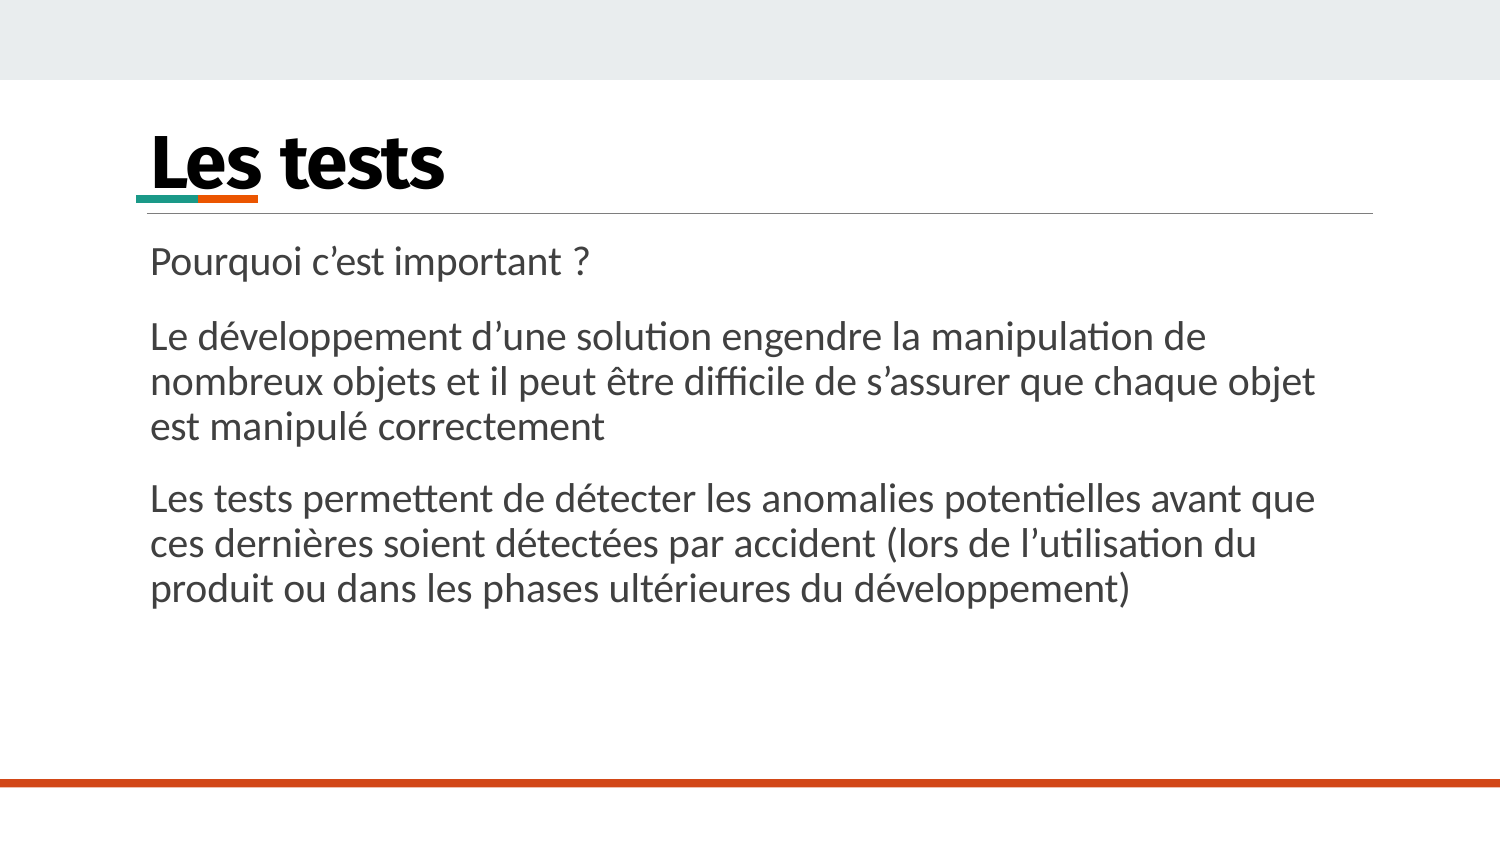

# Les tests
Pourquoi c’est important ?
Le développement d’une solution engendre la manipulation de  nombreux objets et il peut être difficile de s’assurer que chaque objet  est manipulé correctement
Les tests permettent de détecter les anomalies potentielles avant que  ces dernières soient détectées par accident (lors de l’utilisation du  produit ou dans les phases ultérieures du développement)